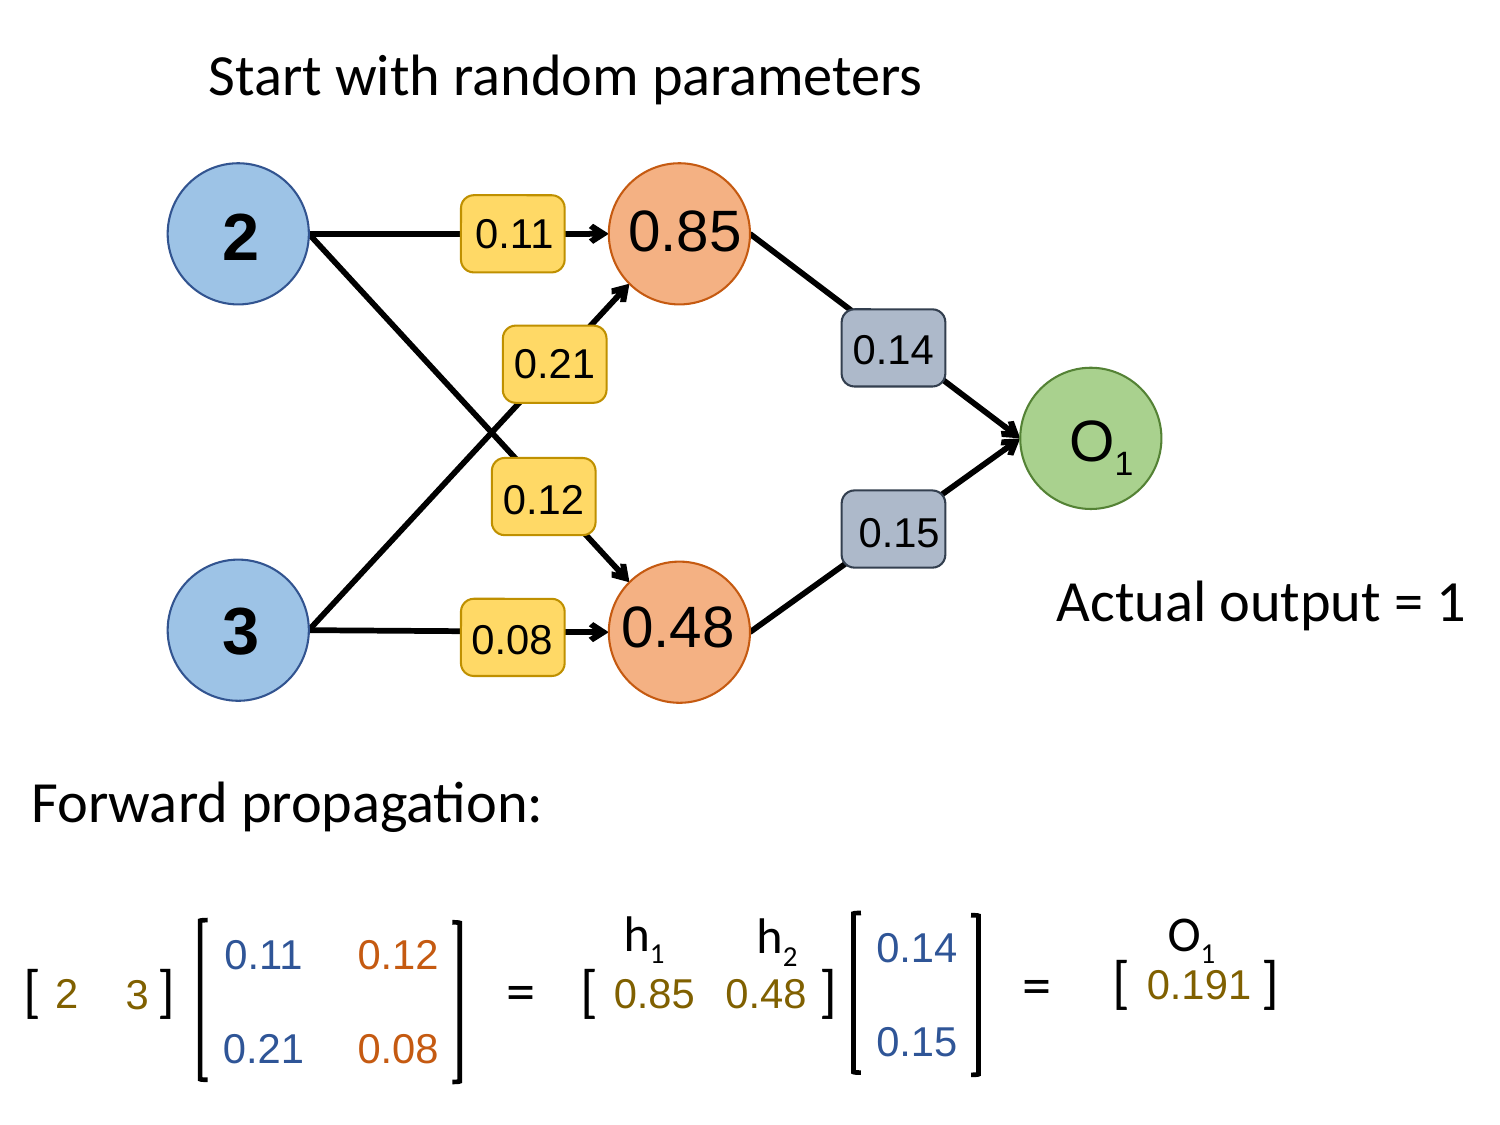

Start with random parameters

0.85
2

0.11

0.14

0.21

O1

0.12

0.15
Actual output = 1

3
0.48

0.08
Forward propagation:
h1
O1
h2

0.14

0.11
0.12

[
]
=
[
]
=
[
]
0.191
2
0.85
0.48
3
0.15
0.21
0.08